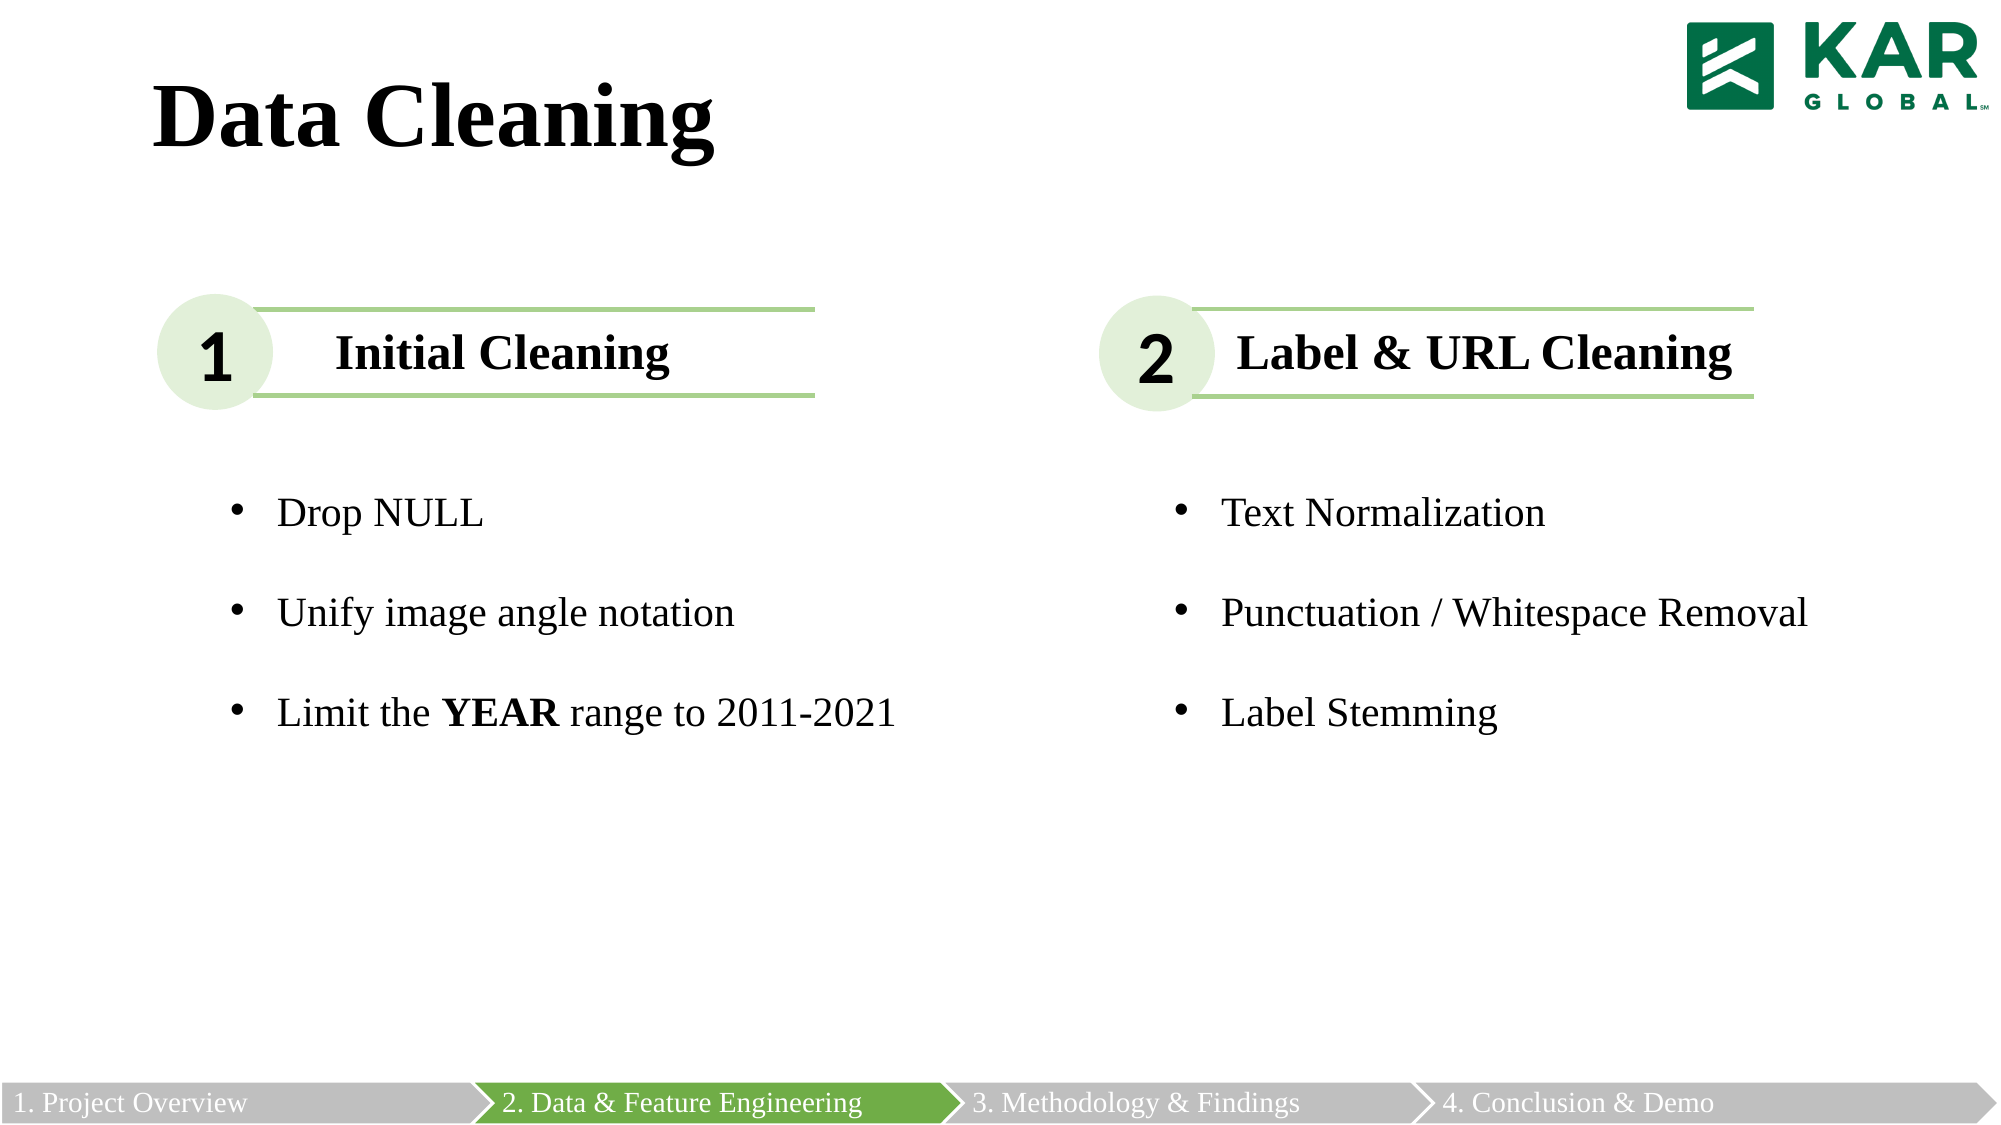

# Data Cleaning
1
Initial Cleaning
2
Label & URL Cleaning
Drop NULL
Unify image angle notation
Limit the YEAR range to 2011-2021
Text Normalization
Punctuation / Whitespace Removal
Label Stemming
1. Project Overview
2. Data & Feature Engineering
3. Methodology & Findings
4. Conclusion & Demo